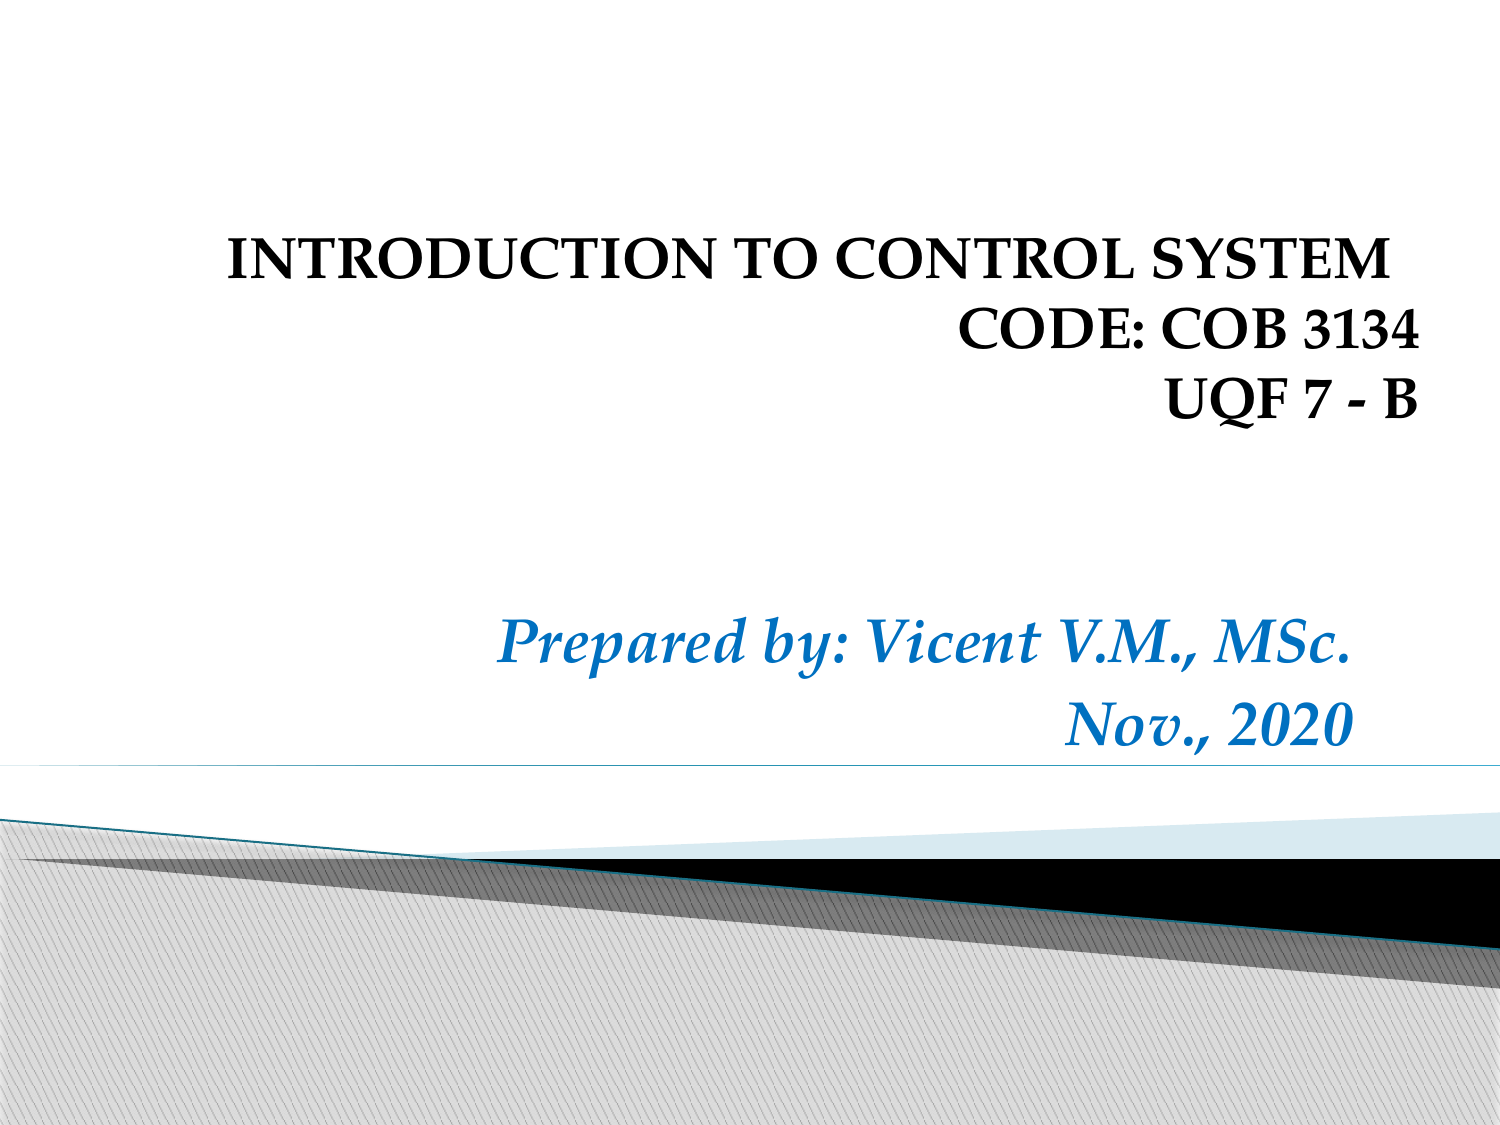

# INTRODUCTION TO CONTROL SYSTEM CODE: COB 3134 UQF 7 - B
Prepared by: Vicent V.M., MSc.
Nov., 2020